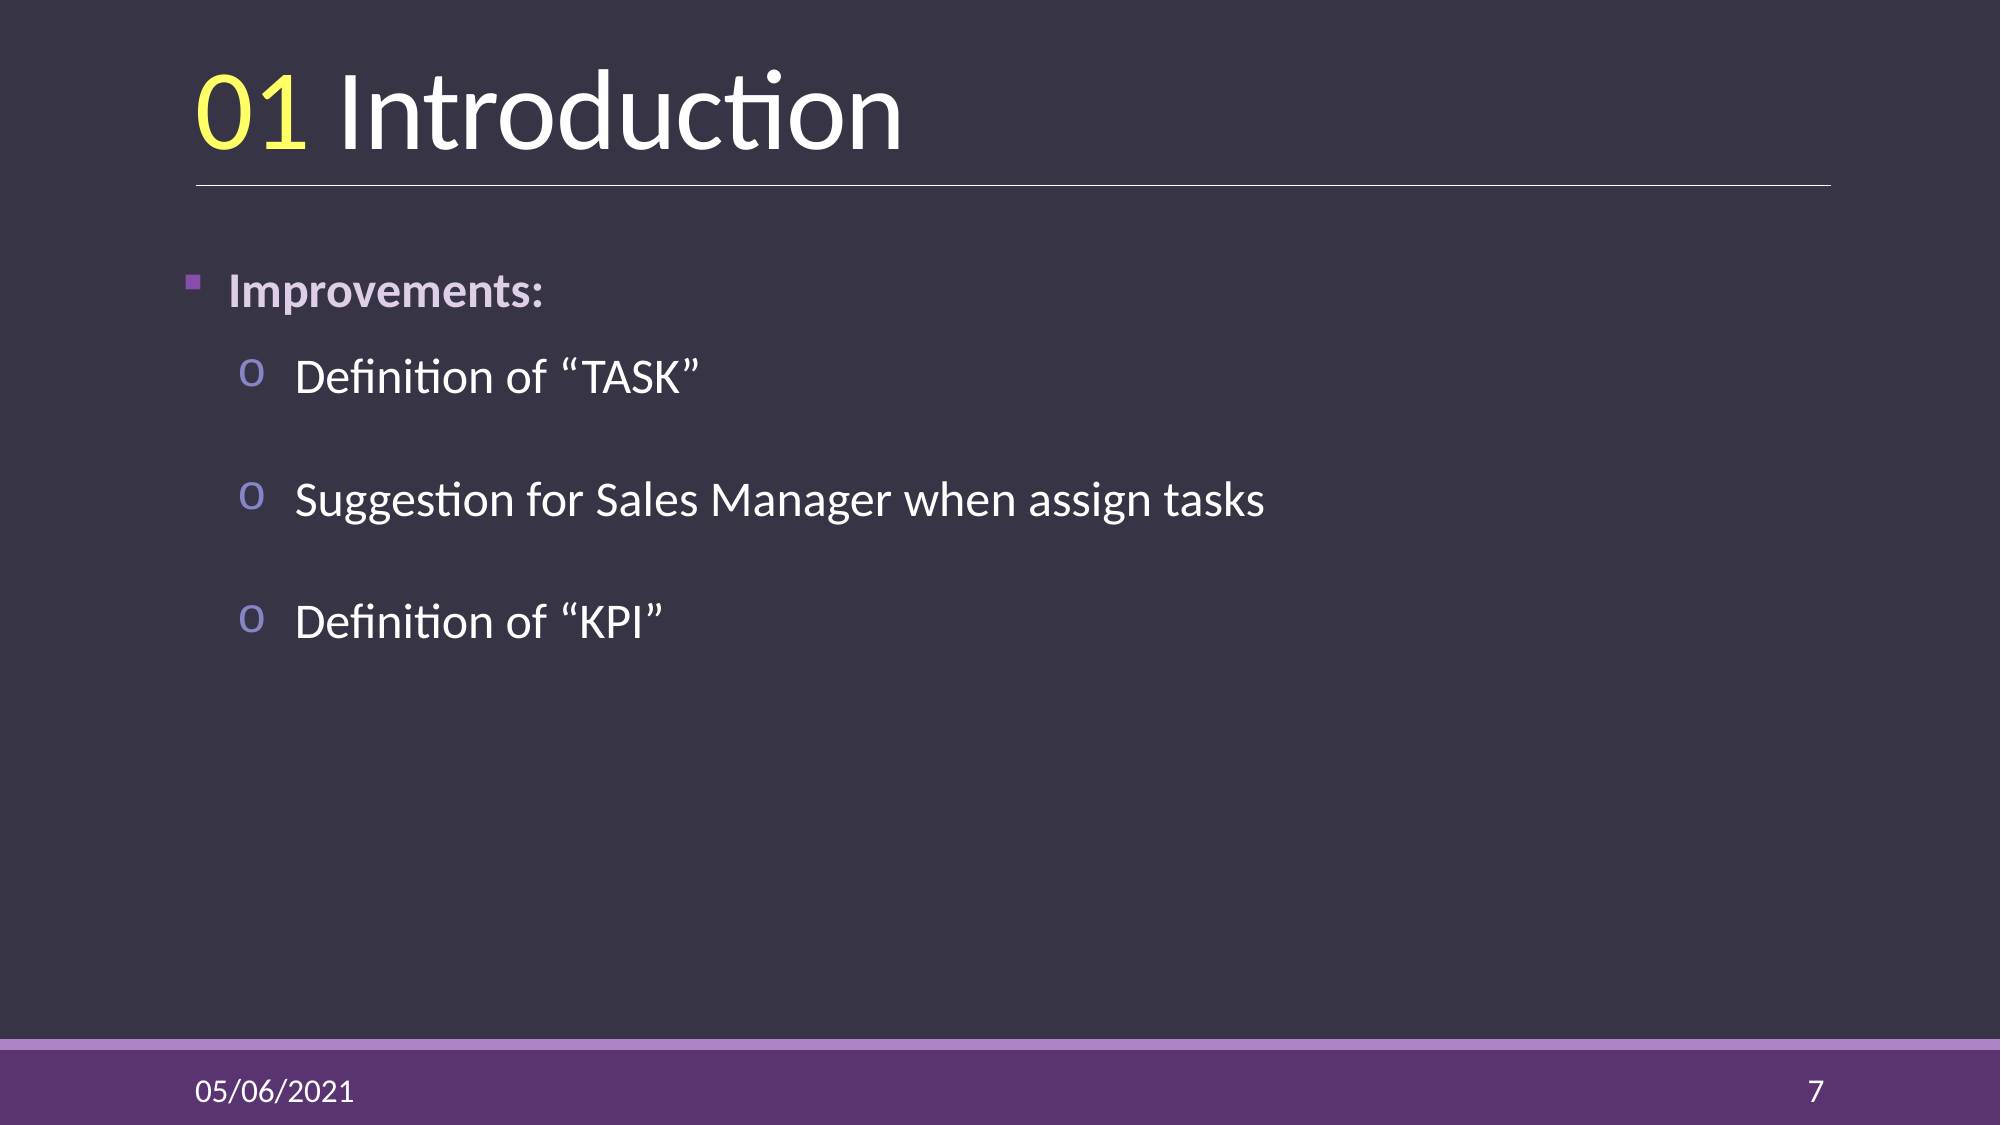

# 01 Introduction
Improvements:
Definition of “TASK”
Suggestion for Sales Manager when assign tasks
Definition of “KPI”

05/06/2021
7